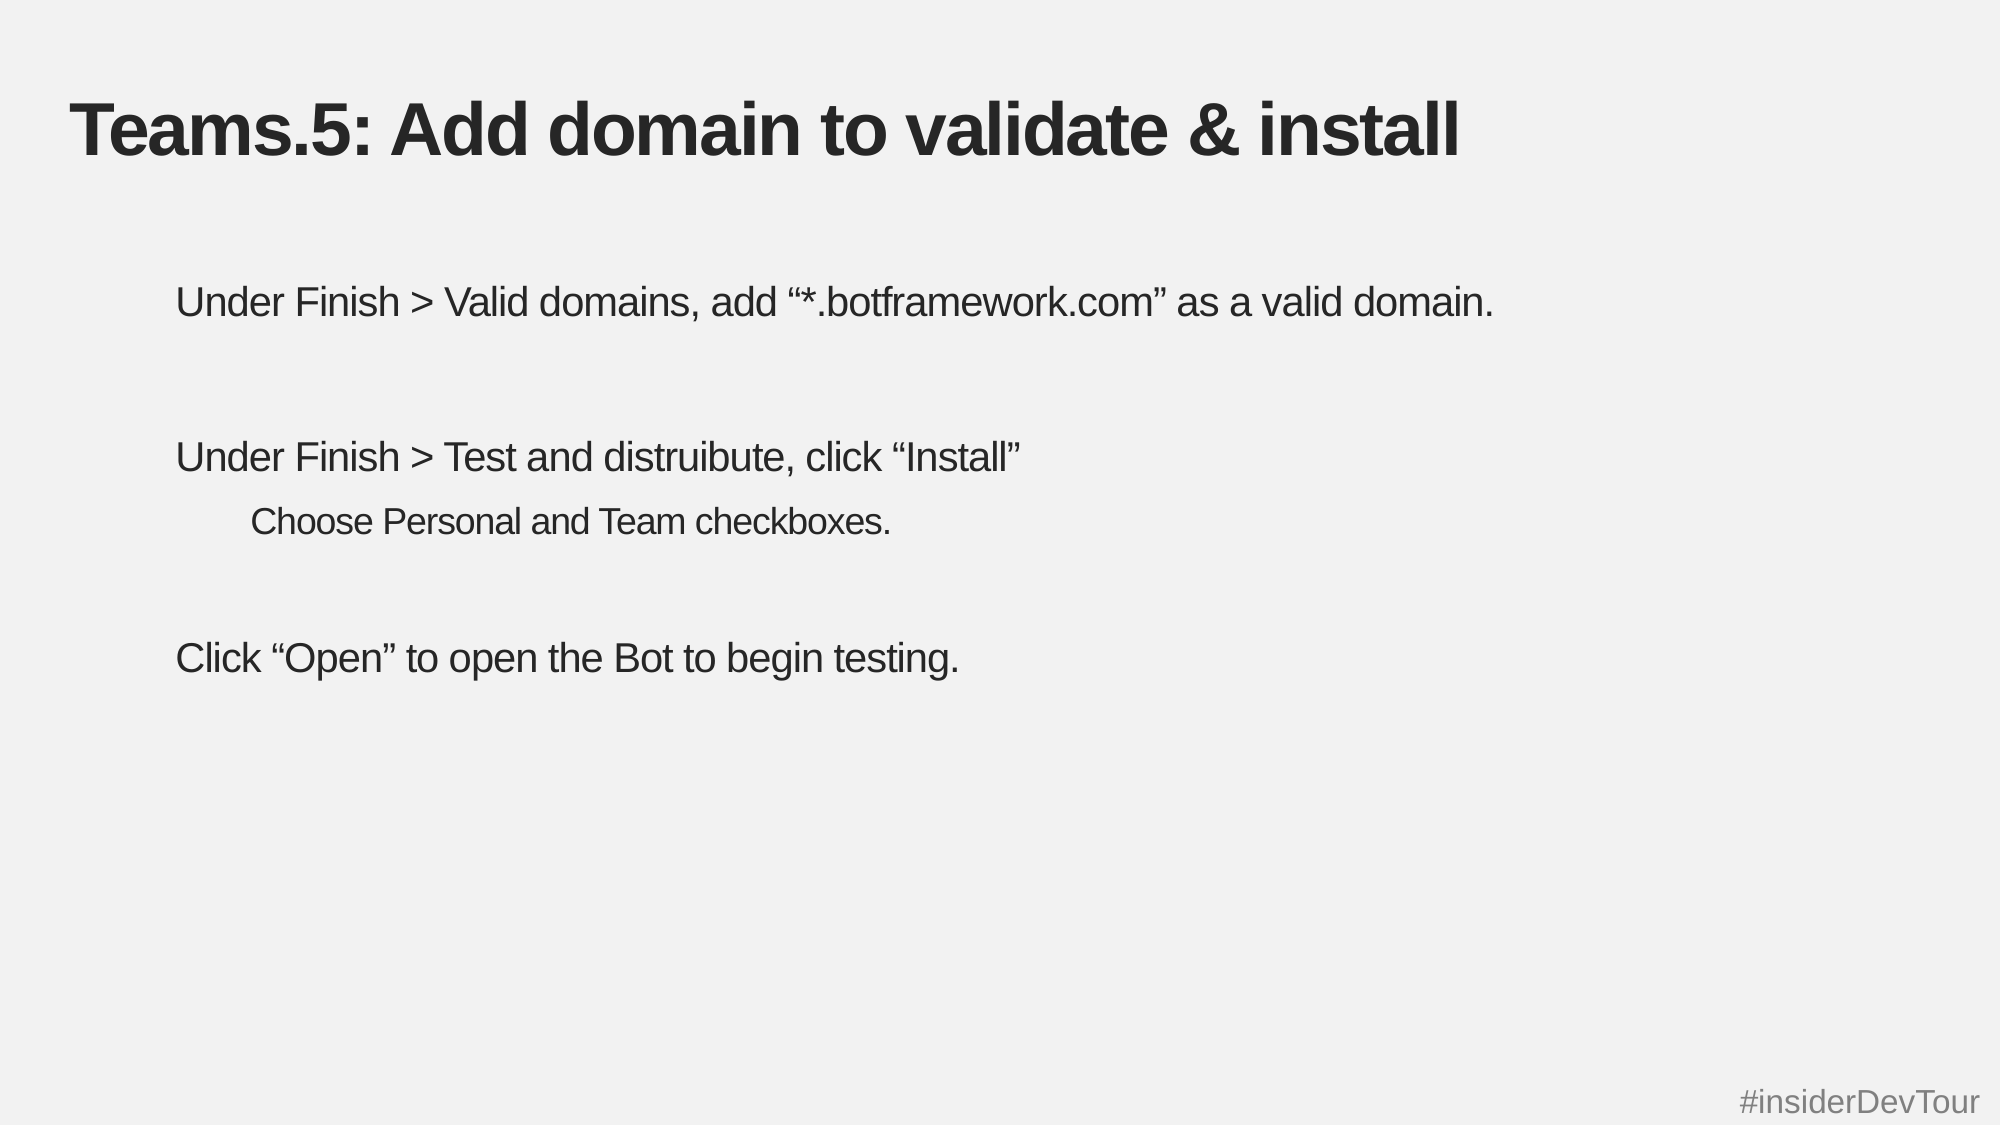

# Teams.5: Add domain to validate & install
Under Finish > Valid domains, add “*.botframework.com” as a valid domain.

Under Finish > Test and distruibute, click “Install”
Choose Personal and Team checkboxes.

Click “Open” to open the Bot to begin testing.